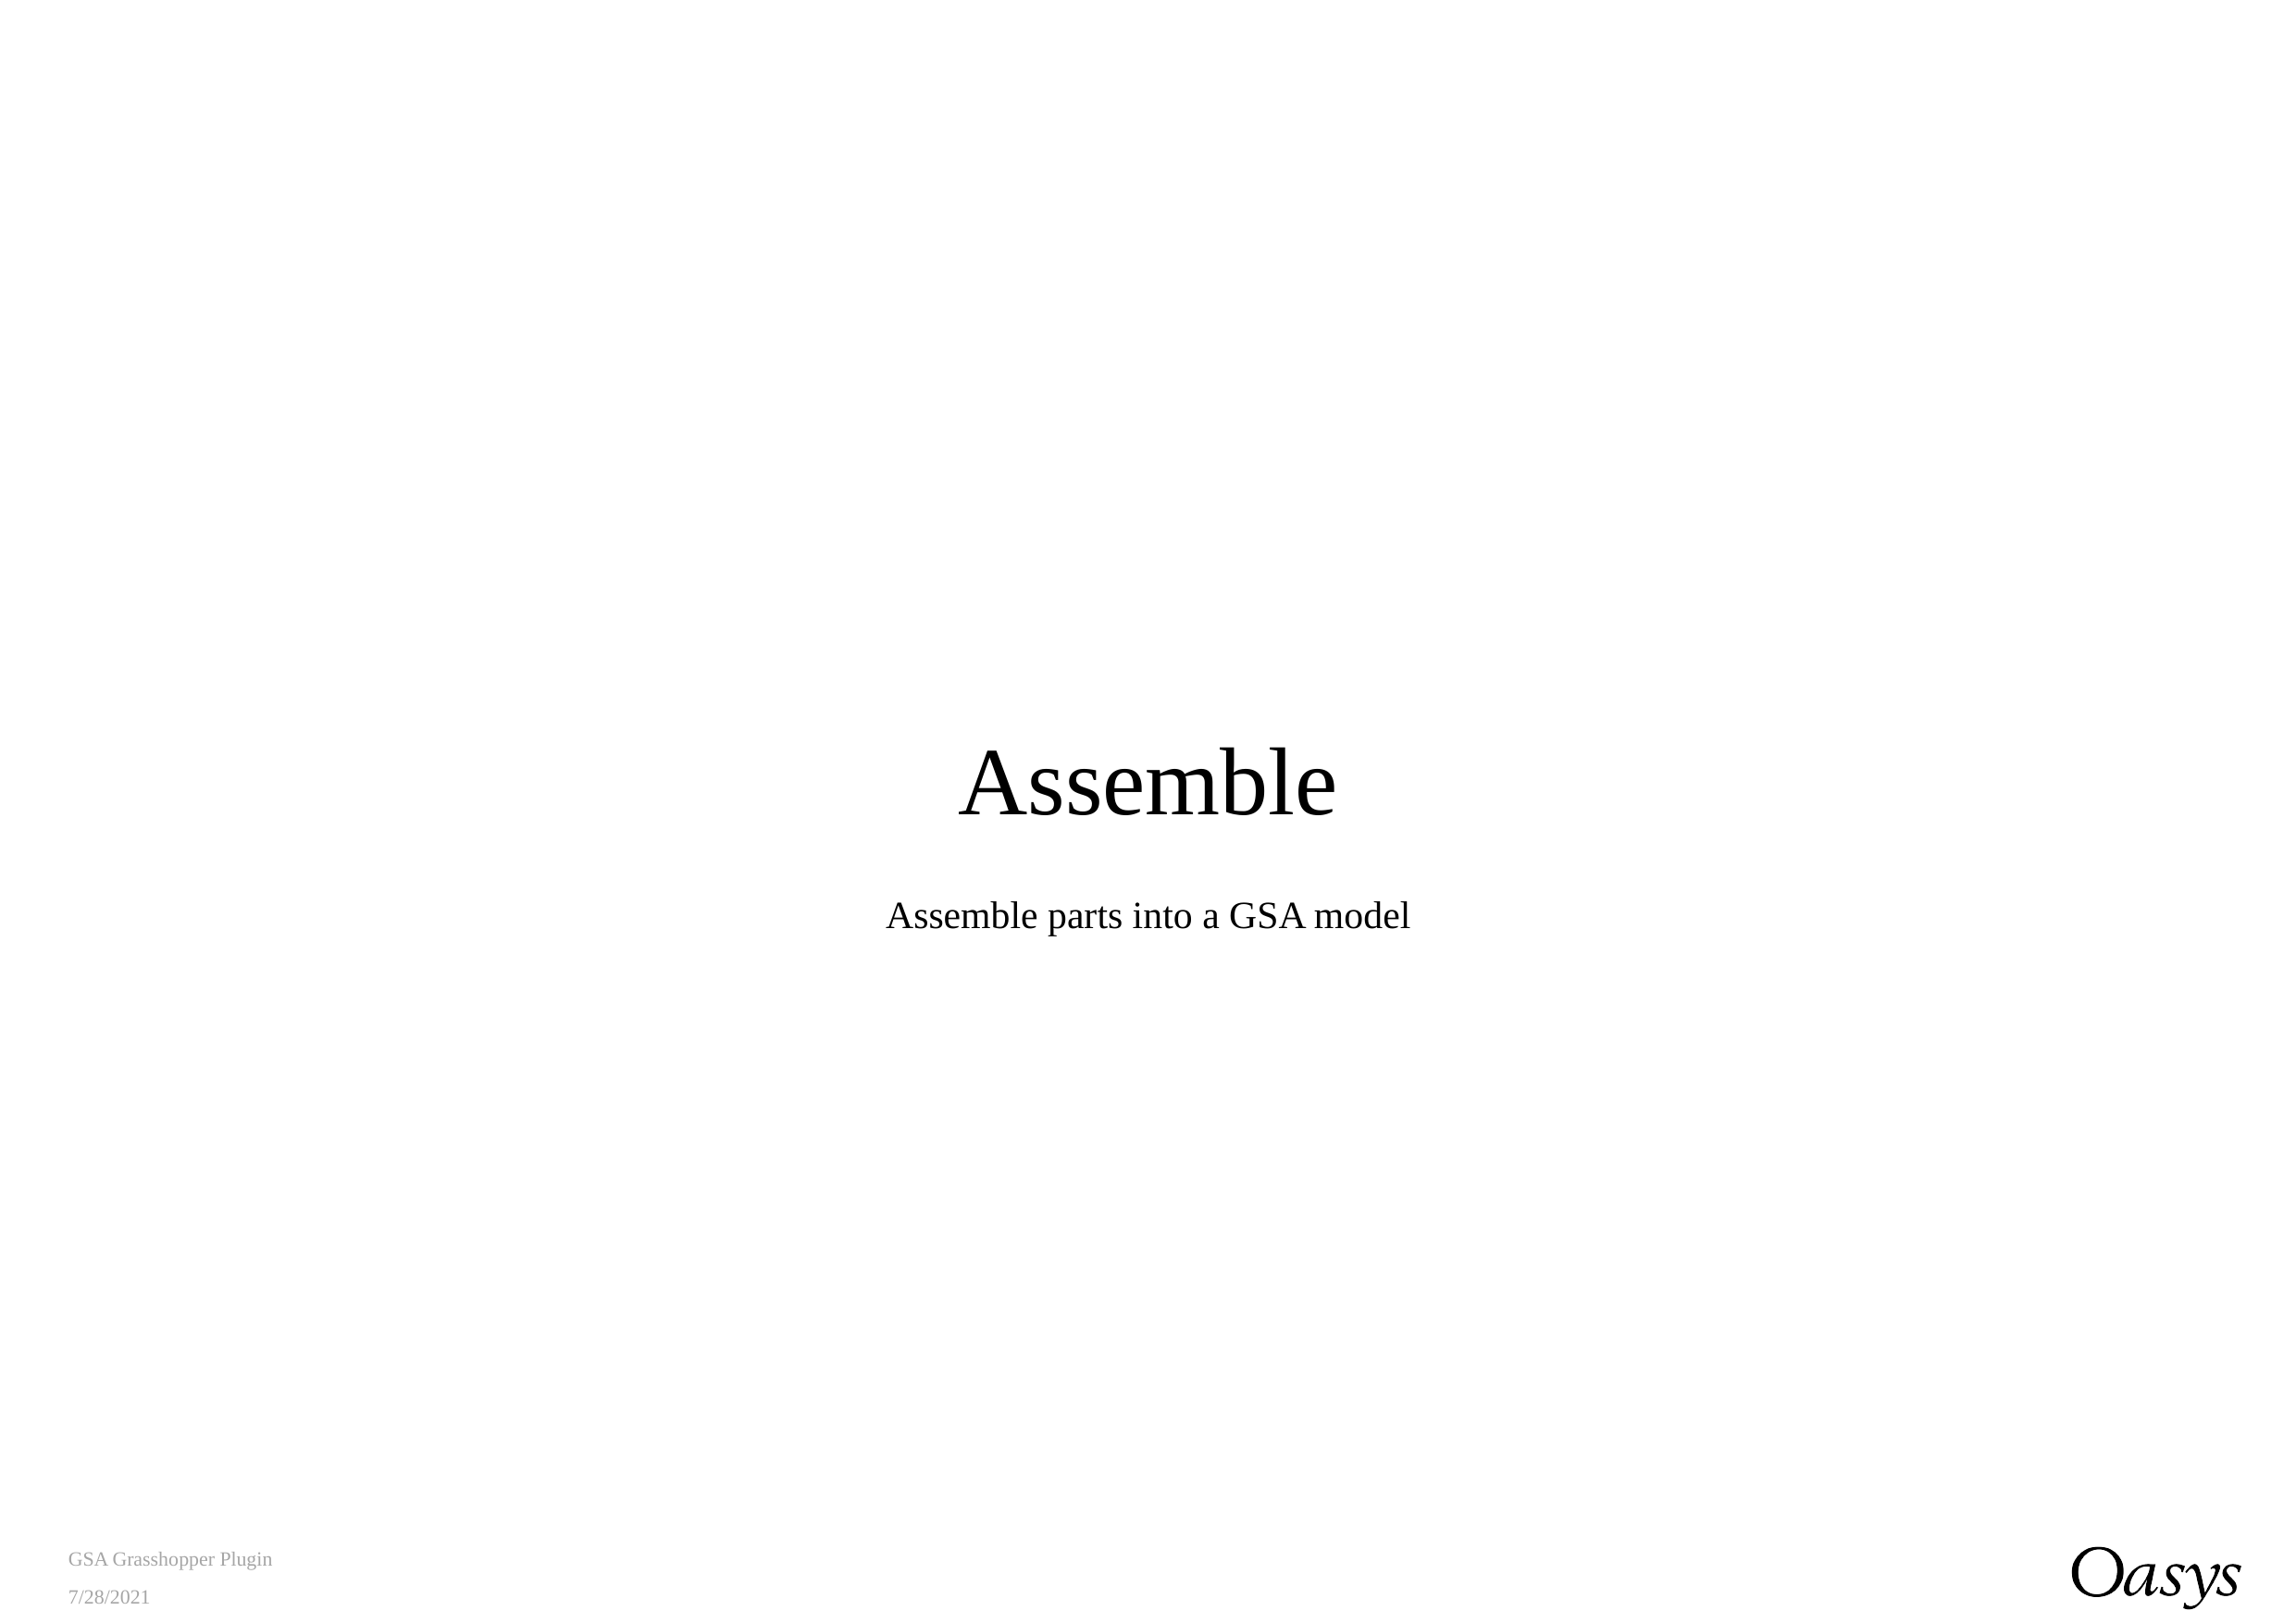

# Assemble
Assemble parts into a GSA model
GSA Grasshopper Plugin
7/28/2021